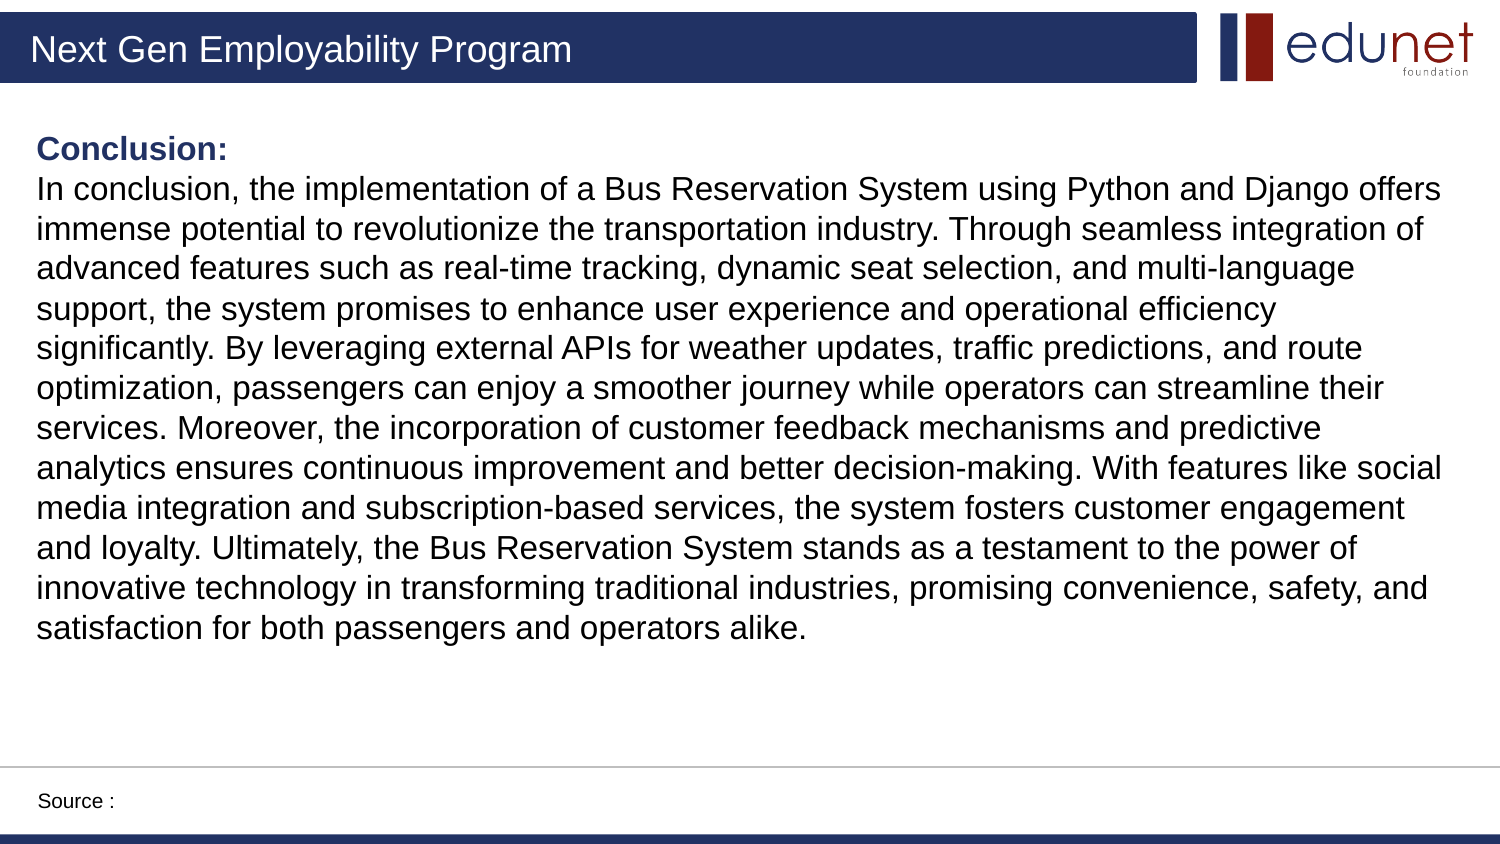

Conclusion:
In conclusion, the implementation of a Bus Reservation System using Python and Django offers immense potential to revolutionize the transportation industry. Through seamless integration of advanced features such as real-time tracking, dynamic seat selection, and multi-language support, the system promises to enhance user experience and operational efficiency significantly. By leveraging external APIs for weather updates, traffic predictions, and route optimization, passengers can enjoy a smoother journey while operators can streamline their services. Moreover, the incorporation of customer feedback mechanisms and predictive analytics ensures continuous improvement and better decision-making. With features like social media integration and subscription-based services, the system fosters customer engagement and loyalty. Ultimately, the Bus Reservation System stands as a testament to the power of innovative technology in transforming traditional industries, promising convenience, safety, and satisfaction for both passengers and operators alike.
Source :